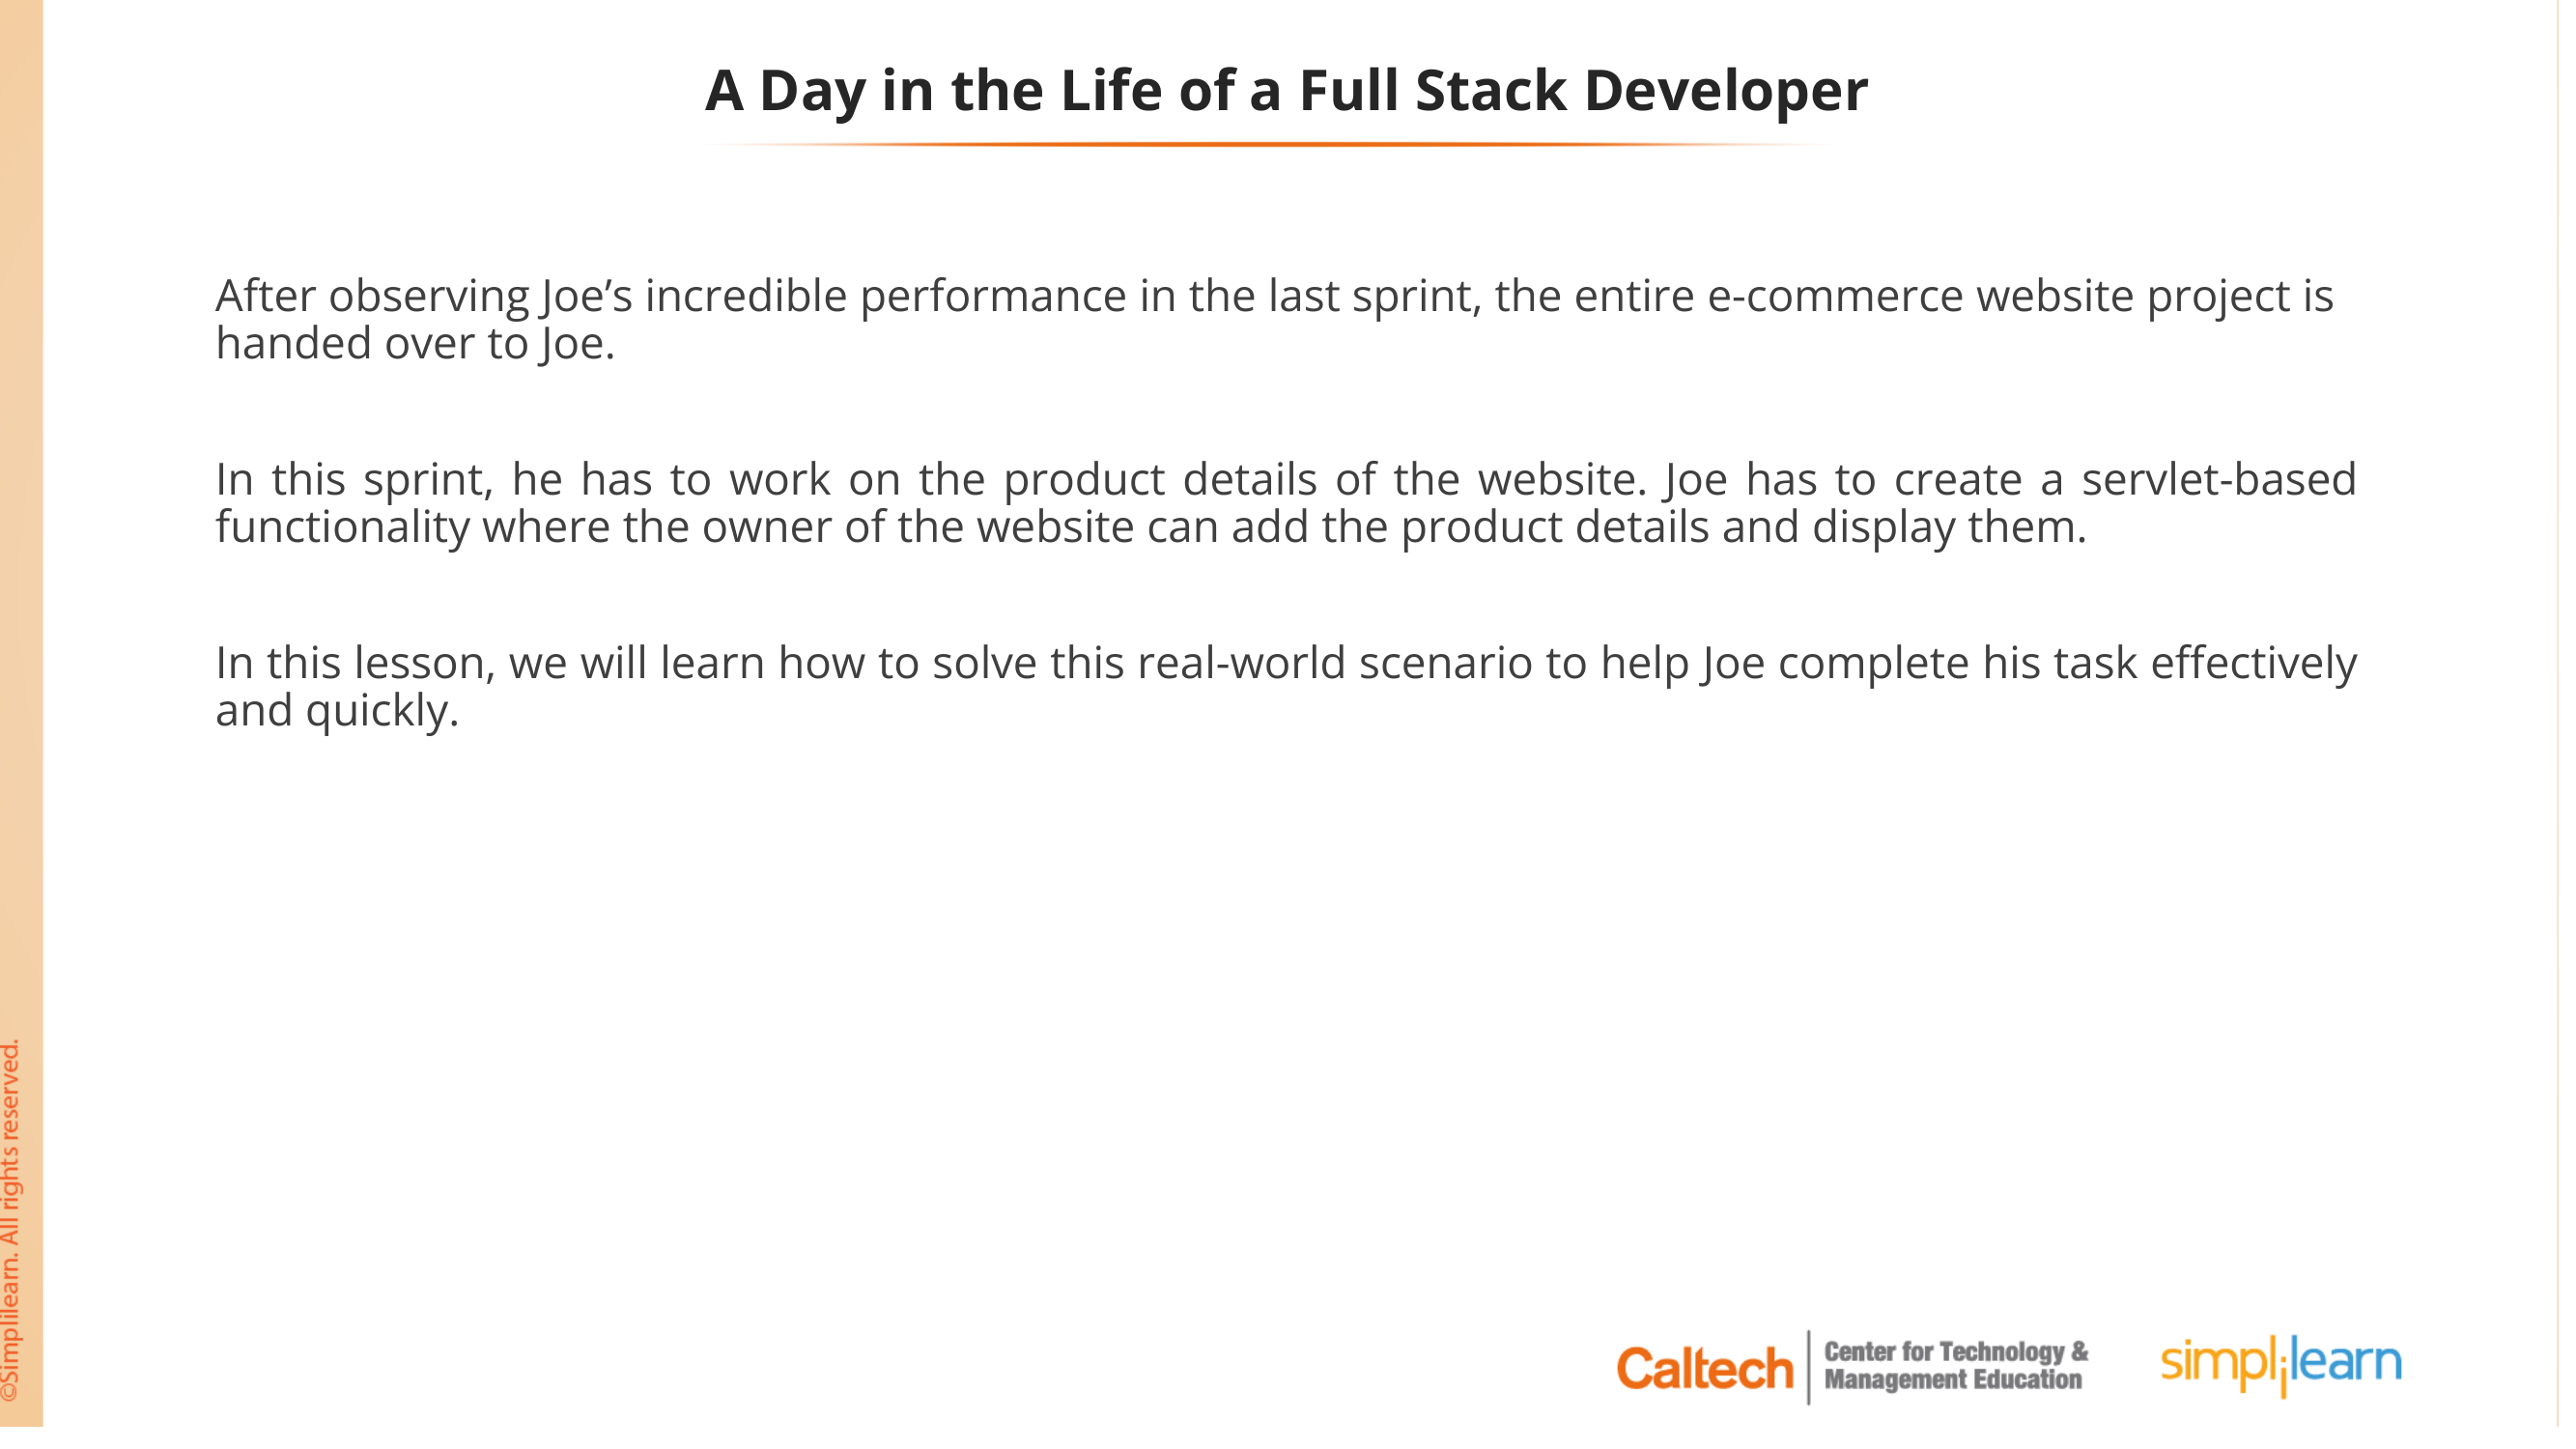

After observing Joe’s incredible performance in the last sprint, the entire e-commerce website project is handed over to Joe.

In this sprint, he has to work on the product details of the website. Joe has to create a servlet-based functionality where the owner of the website can add the product details and display them.

In this lesson, we will learn how to solve this real-world scenario to help Joe complete his task effectively and quickly.